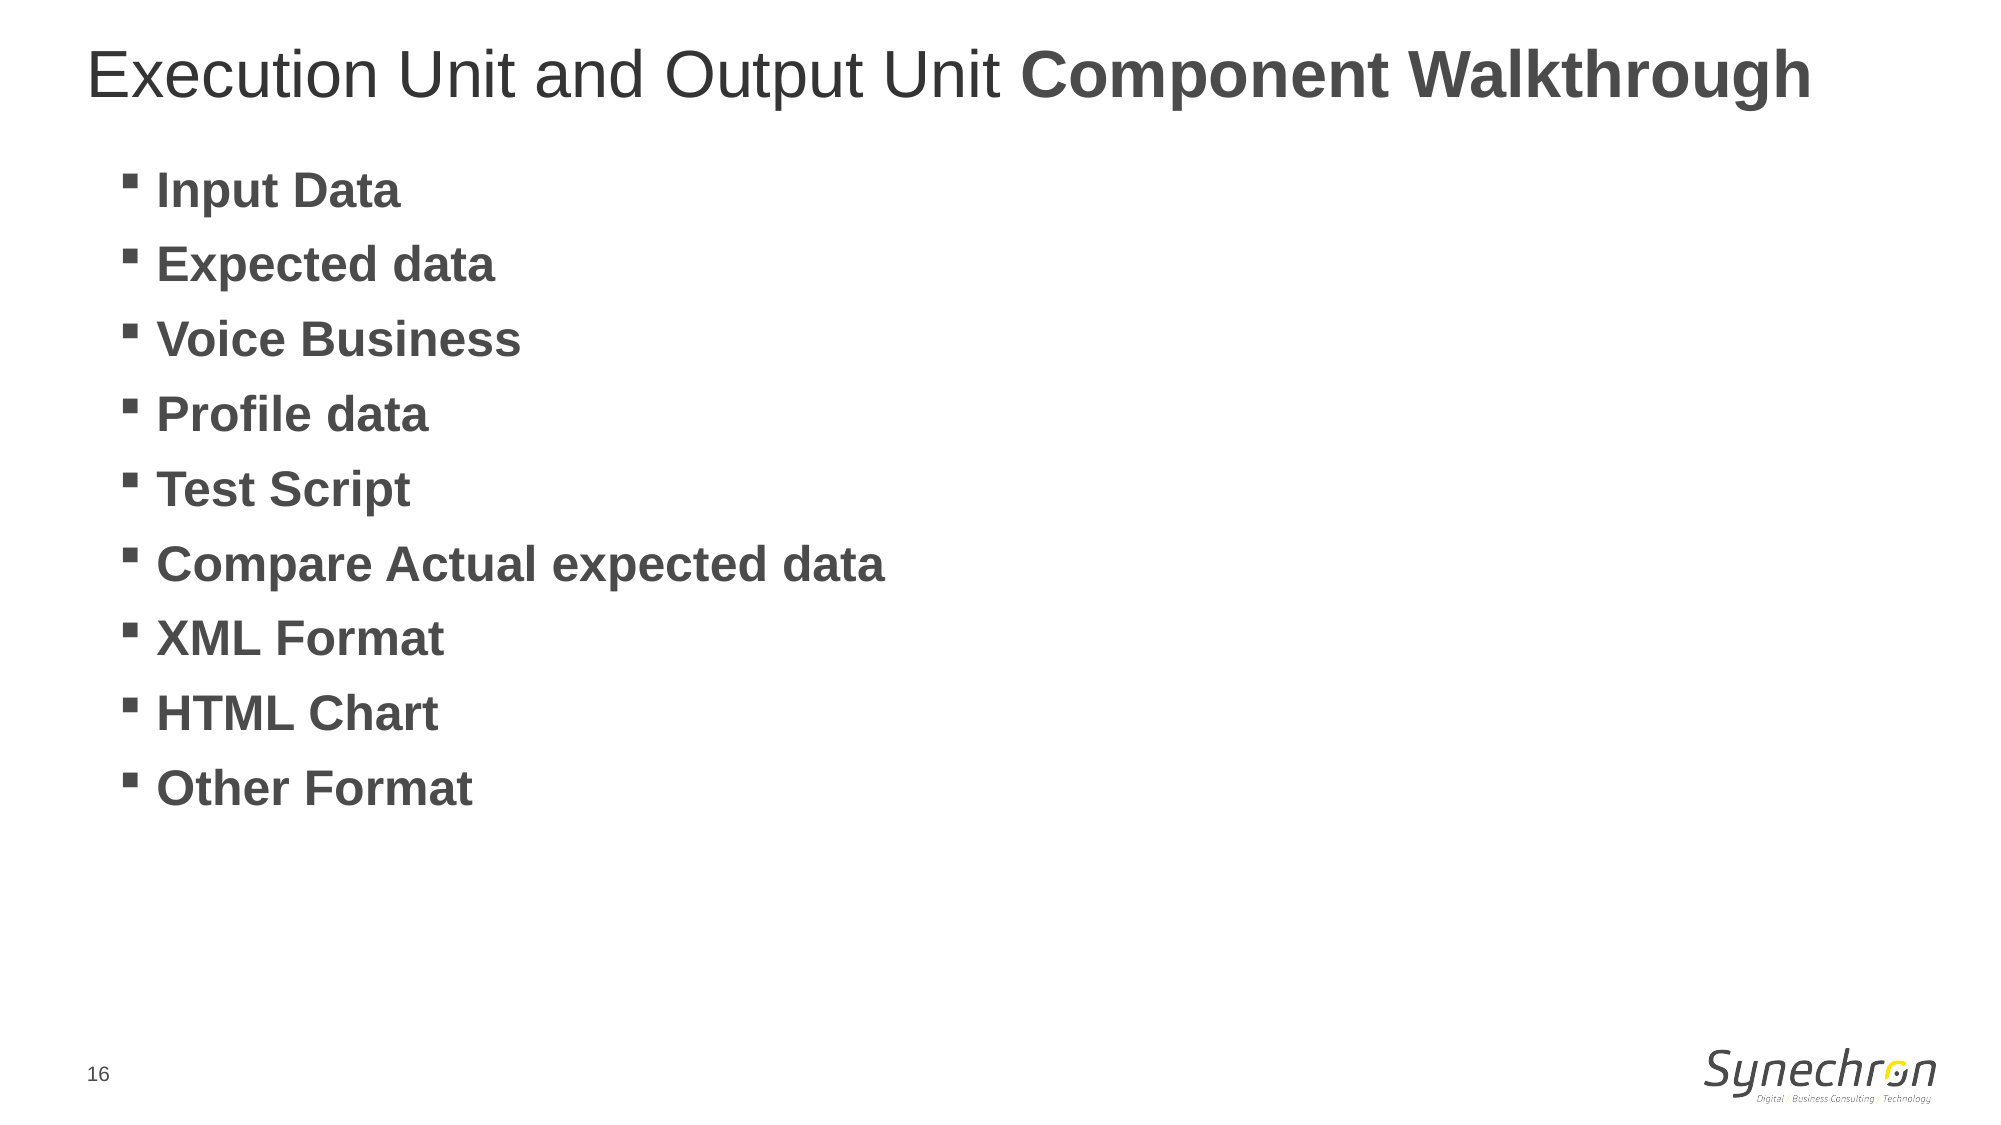

Execution Unit and Output Unit Component Walkthrough
Input Data
Expected data
Voice Business
Profile data
Test Script
Compare Actual expected data
XML Format
HTML Chart
Other Format
16